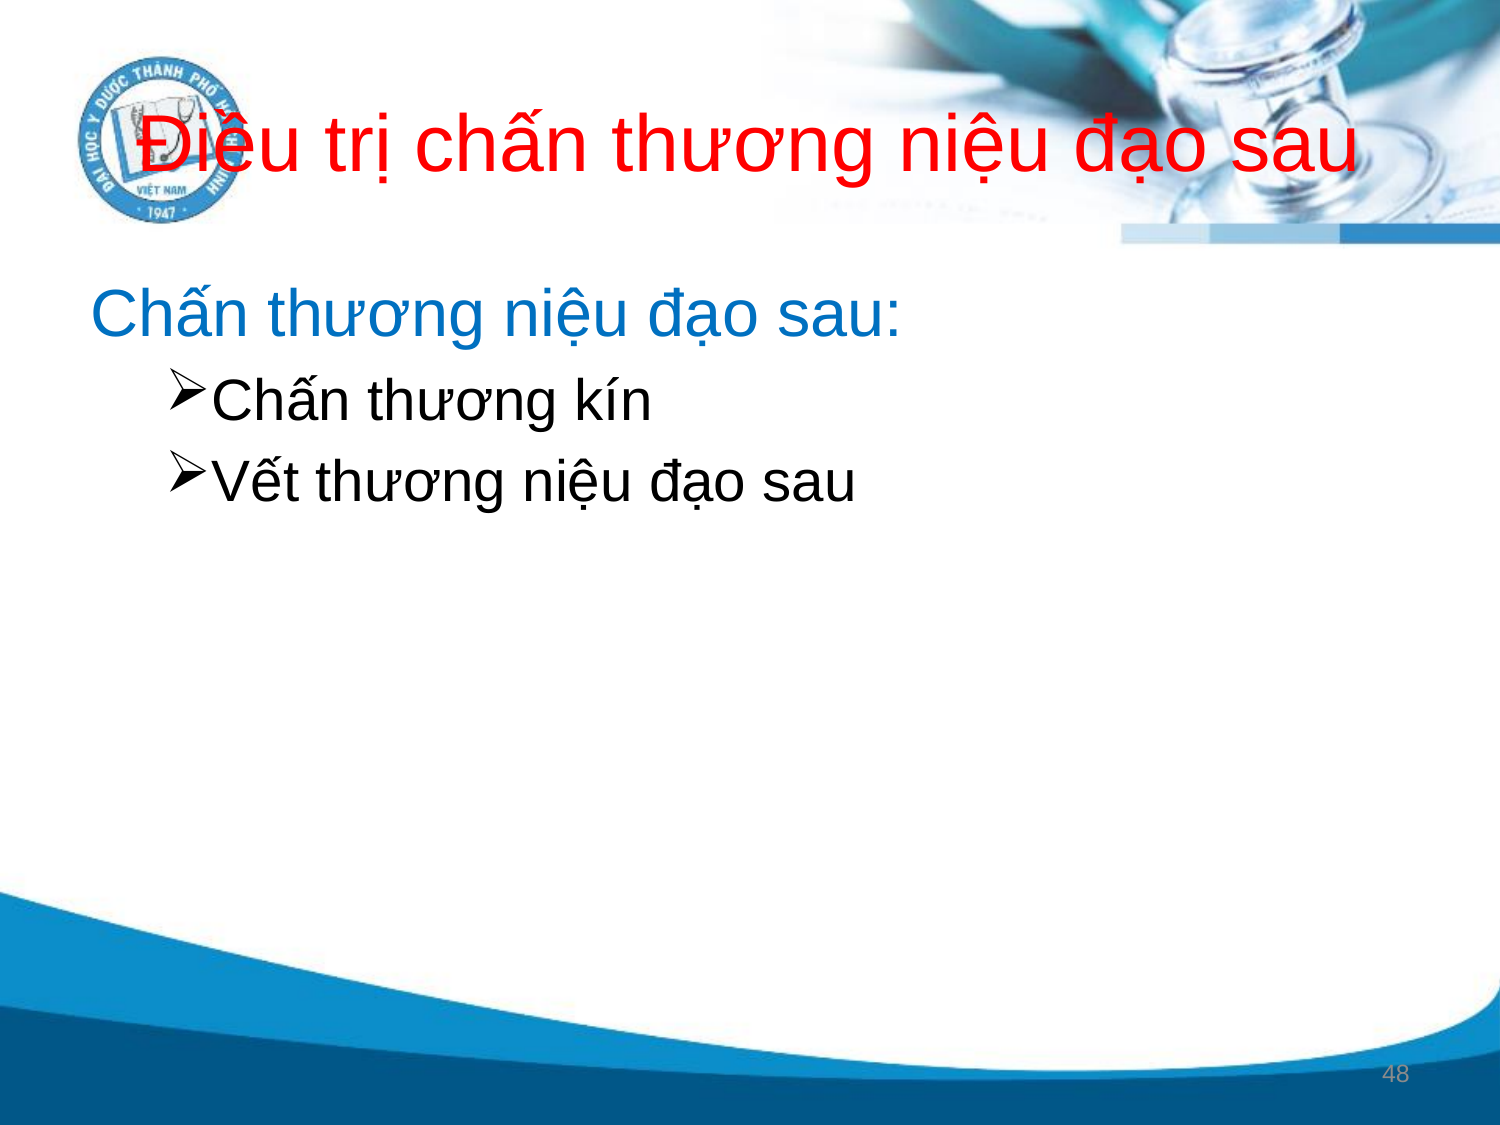

# Điều trị chấn thương niệu đạo sau
Chấn thương niệu đạo sau:
Chấn thương kín
Vết thương niệu đạo sau

48